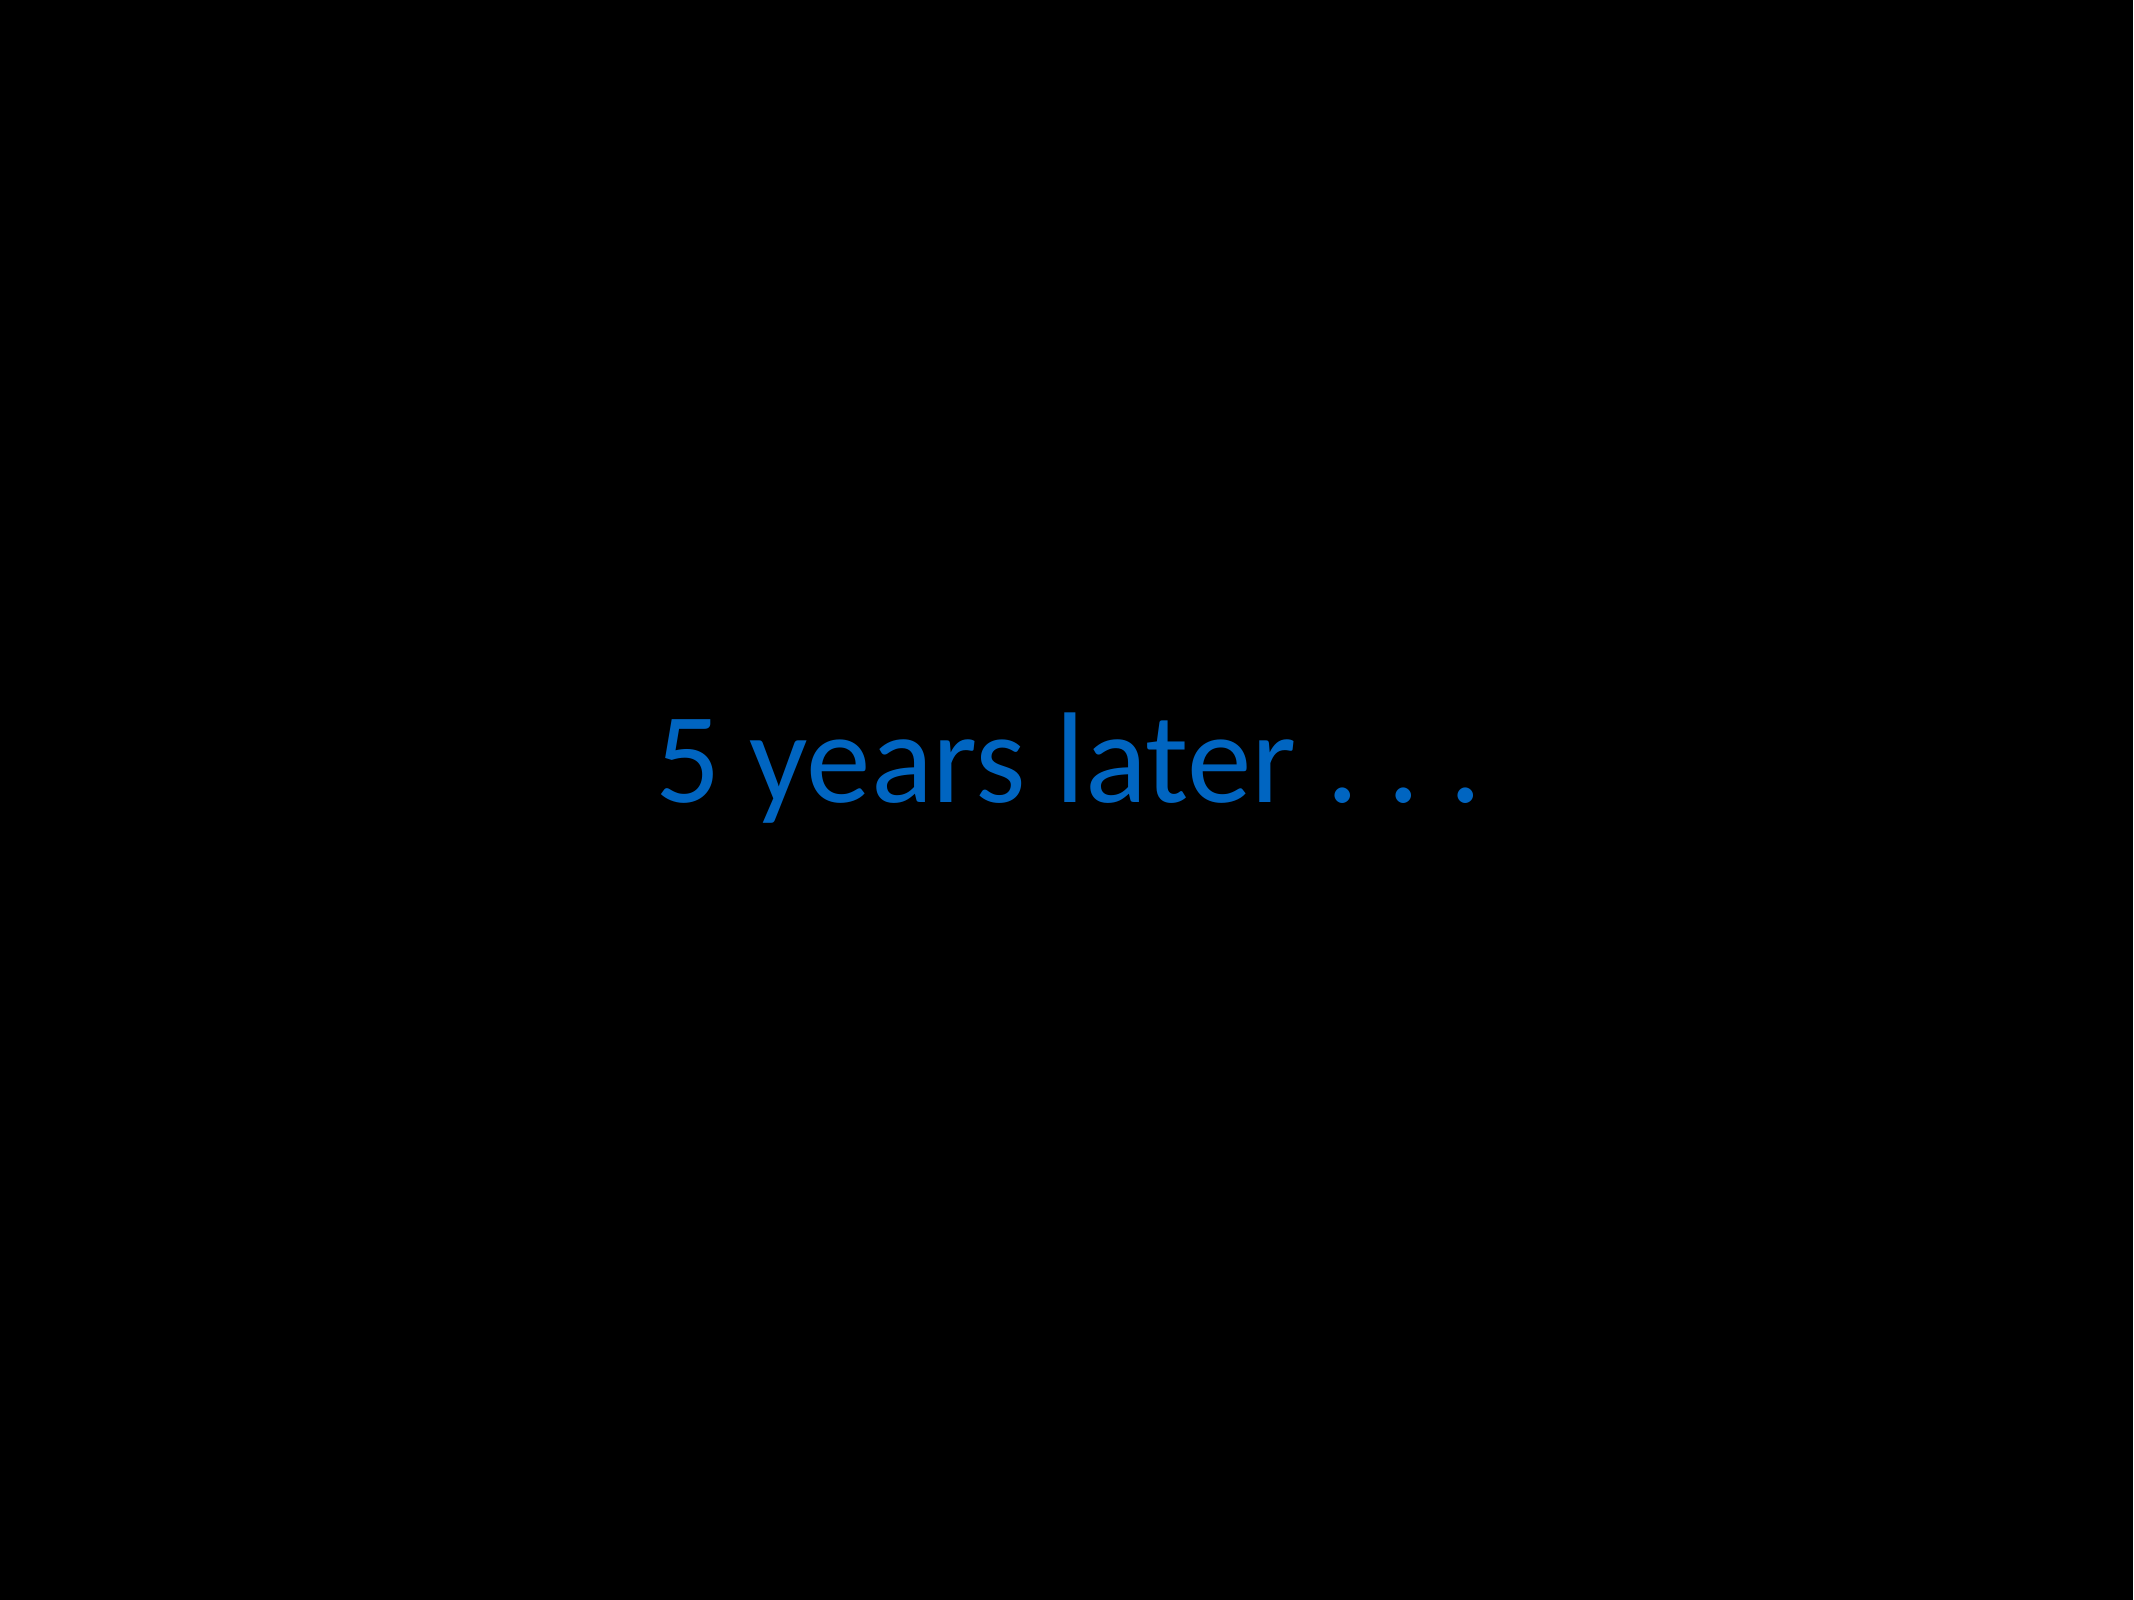

# 5 years later . . .